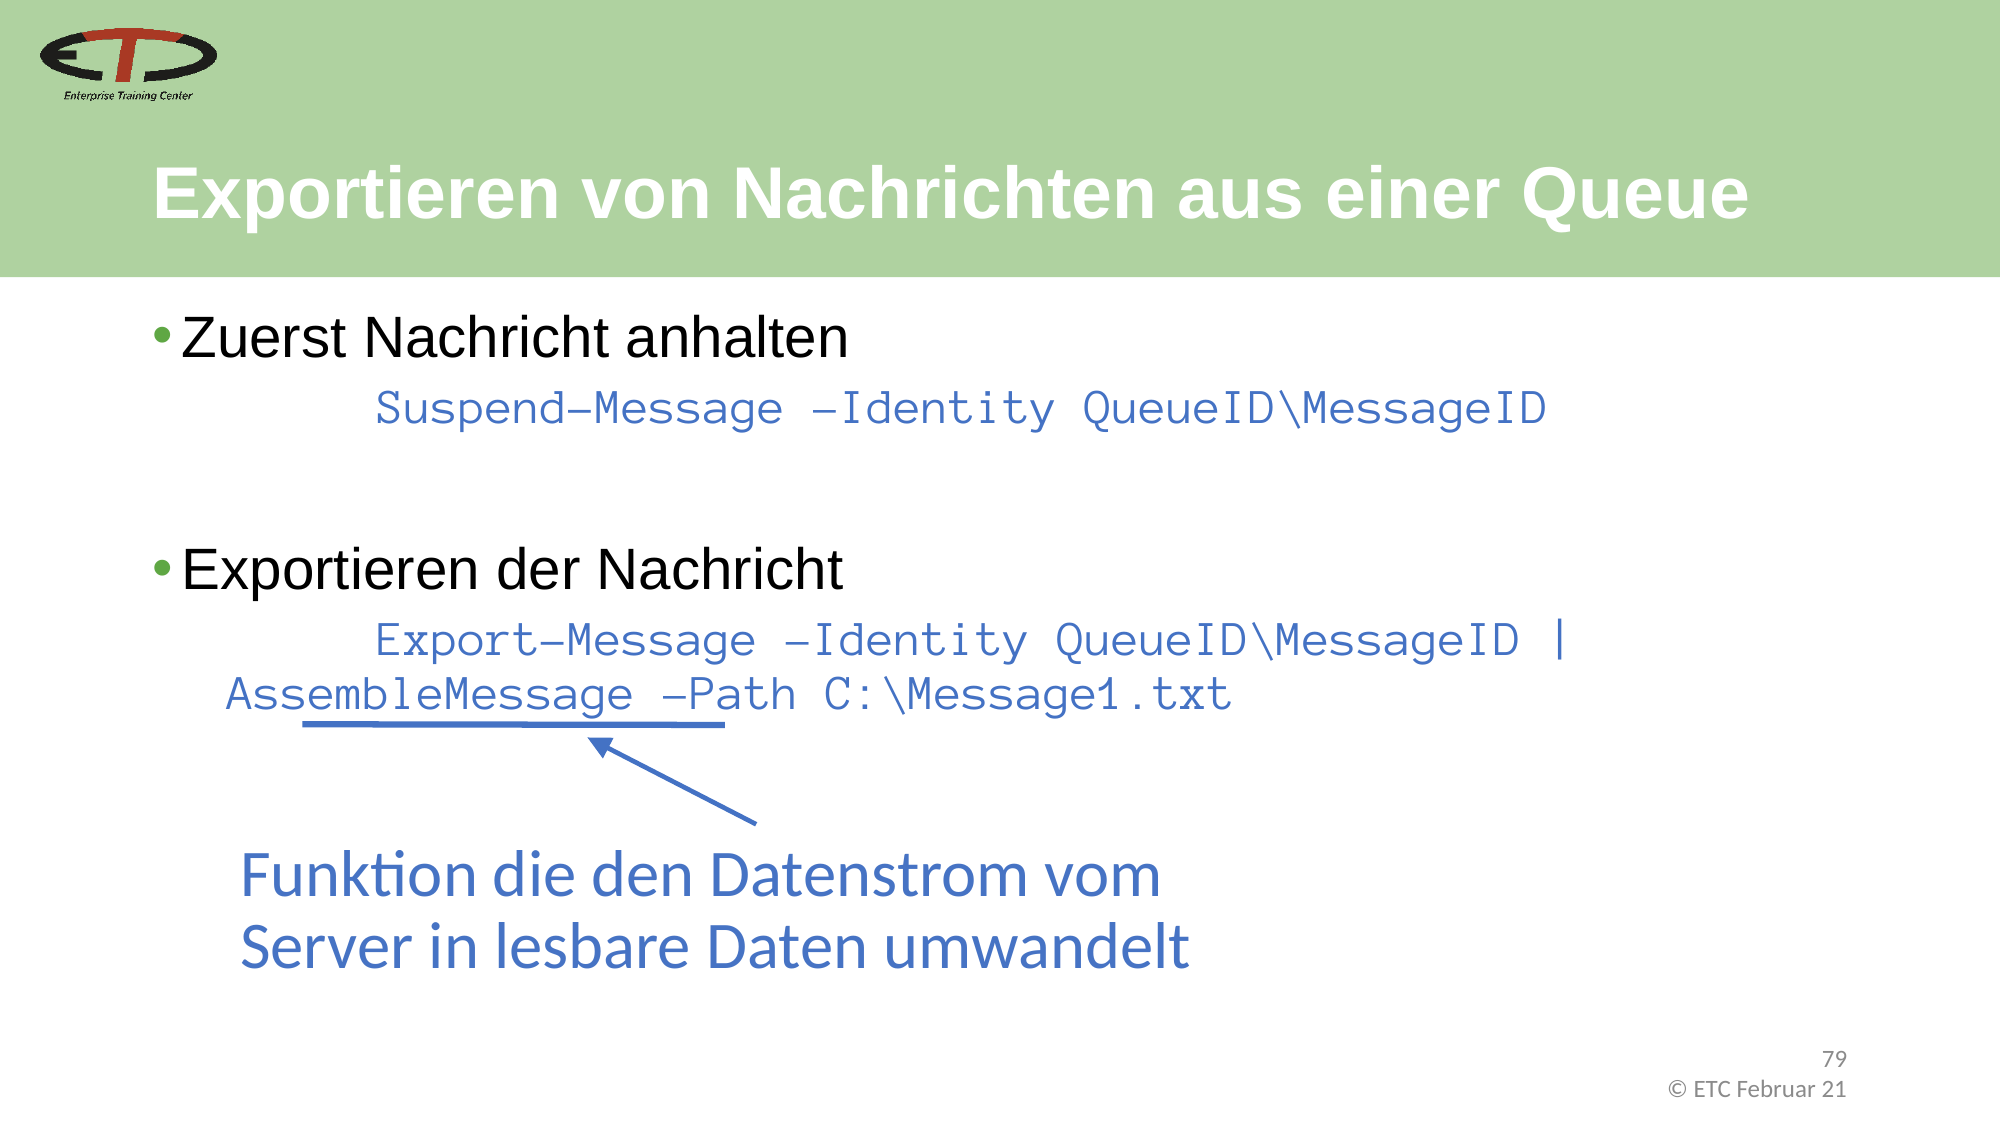

# Exportieren von Nachrichten aus einer Queue
Zuerst Nachricht anhalten
	Suspend-Message –Identity QueueID\MessageID

Exportieren der Nachricht
	Export-Message –Identity QueueID\MessageID | 	AssembleMessage –Path C:\Message1.txt

Funktion die den Datenstrom vom Server in lesbare Daten umwandelt
79
 © ETC Februar 21